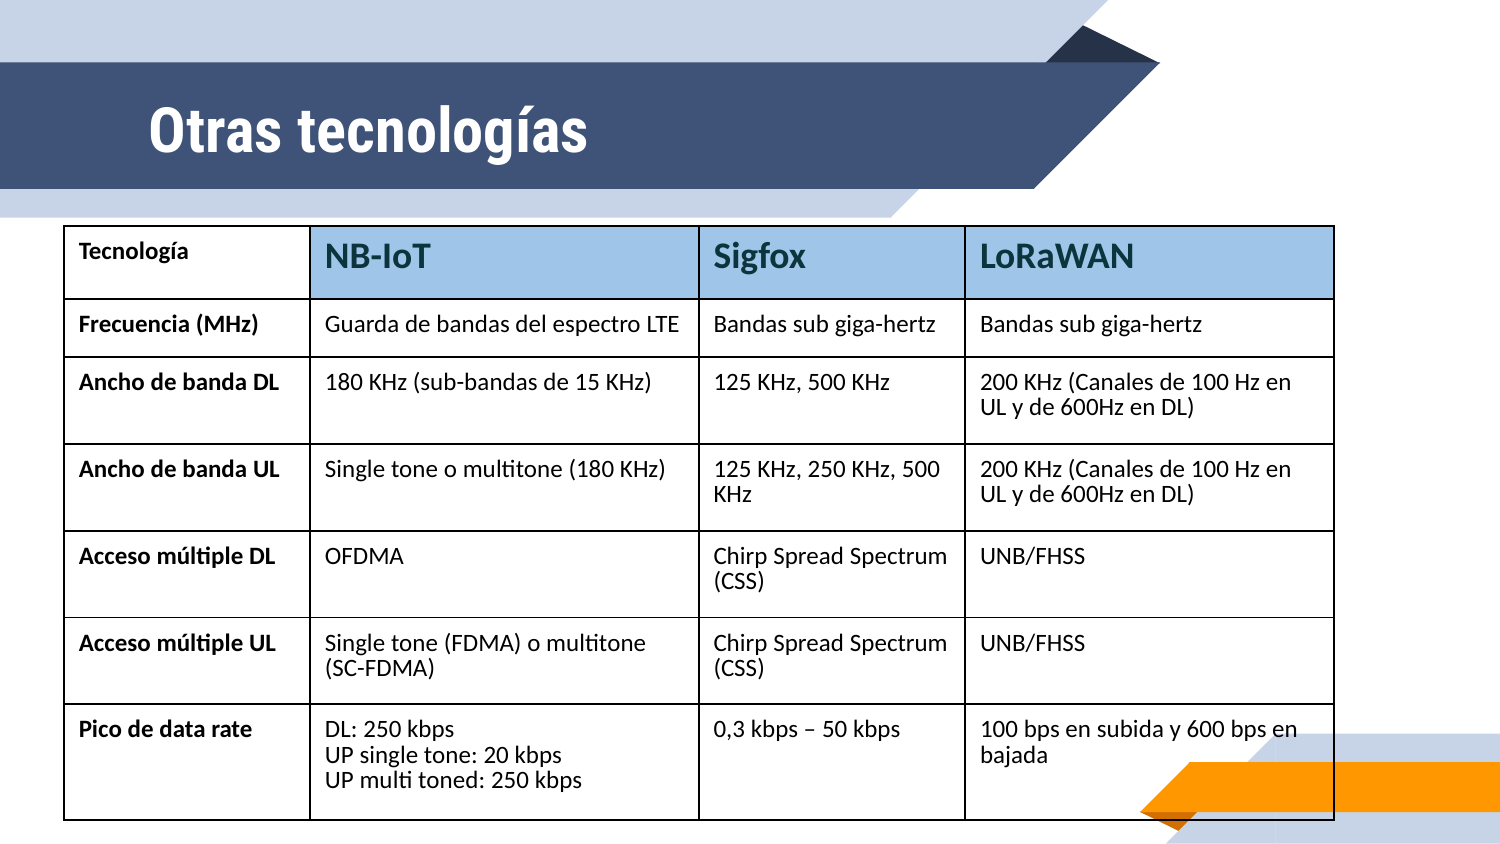

# Otras tecnologías
| Tecnología | NB-IoT | Sigfox | LoRaWAN |
| --- | --- | --- | --- |
| Frecuencia (MHz) | Guarda de bandas del espectro LTE | Bandas sub giga-hertz | Bandas sub giga-hertz |
| Ancho de banda DL | 180 KHz (sub-bandas de 15 KHz) | 125 KHz, 500 KHz | 200 KHz (Canales de 100 Hz en UL y de 600Hz en DL) |
| Ancho de banda UL | Single tone o multitone (180 KHz) | 125 KHz, 250 KHz, 500 KHz | 200 KHz (Canales de 100 Hz en UL y de 600Hz en DL) |
| Acceso múltiple DL | OFDMA | Chirp Spread Spectrum (CSS) | UNB/FHSS |
| Acceso múltiple UL | Single tone (FDMA) o multitone (SC-FDMA) | Chirp Spread Spectrum (CSS) | UNB/FHSS |
| Pico de data rate | DL: 250 kbps UP single tone: 20 kbps UP multi toned: 250 kbps | 0,3 kbps – 50 kbps | 100 bps en subida y 600 bps en bajada |